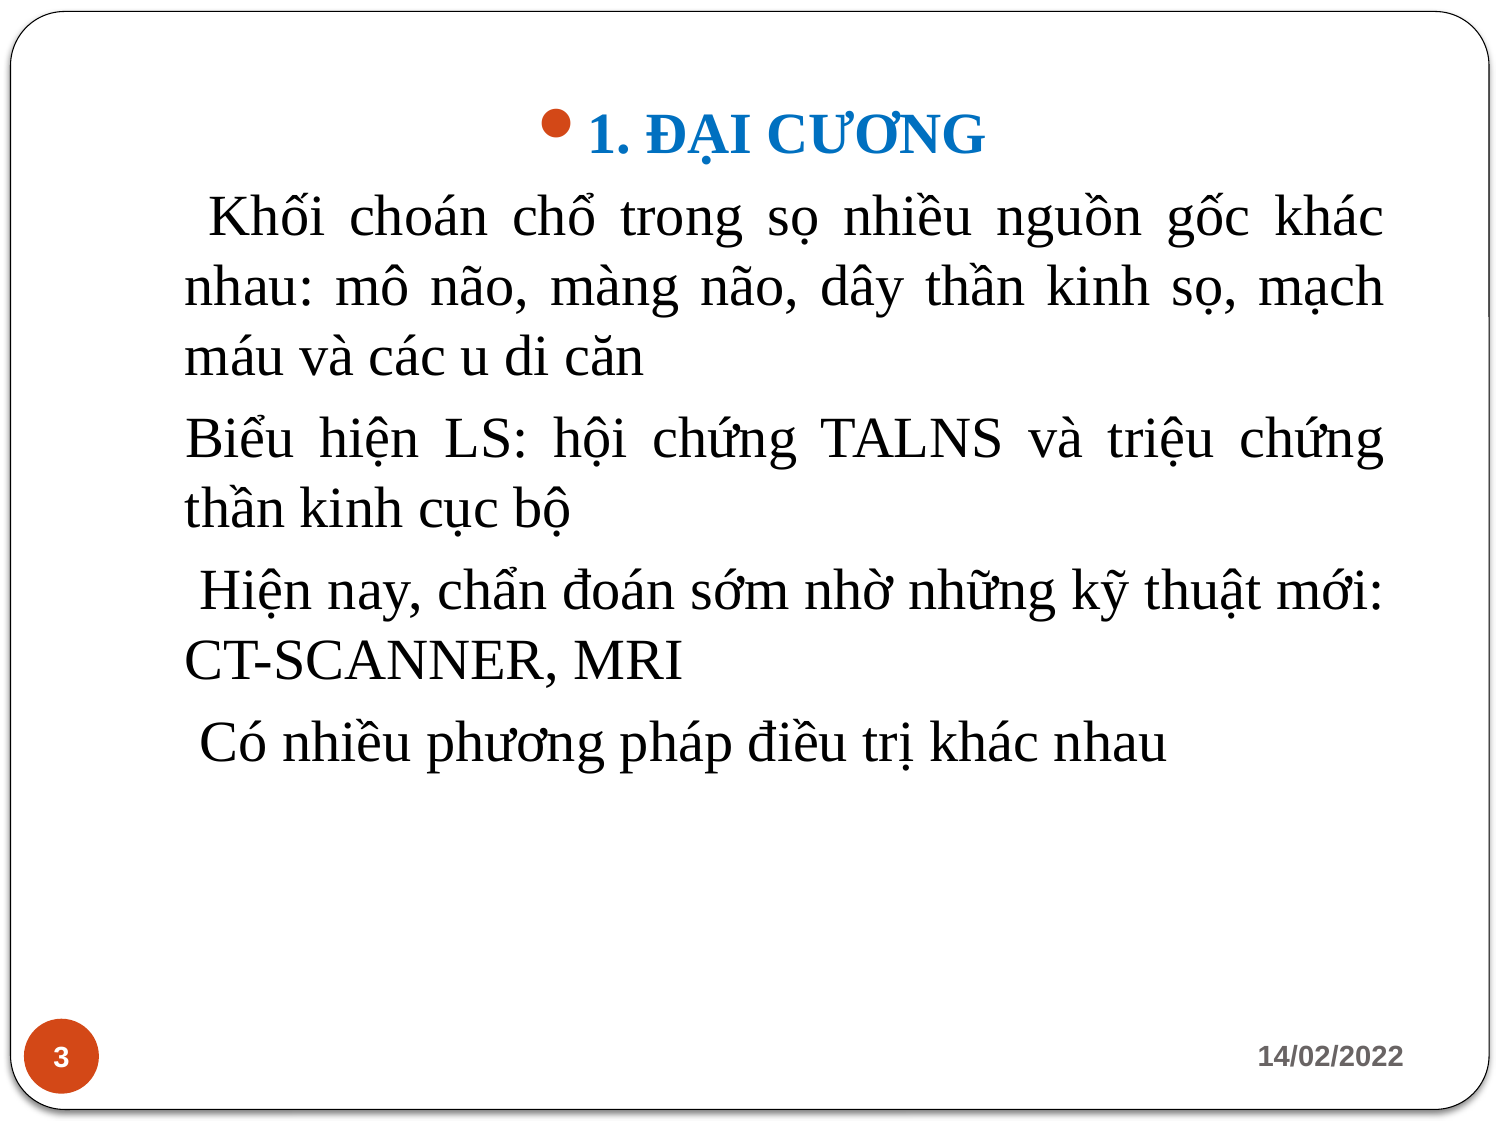

1. ĐẠI CƯƠNG
 Khối choán chổ trong sọ nhiều nguồn gốc khác nhau: mô não, màng não, dây thần kinh sọ, mạch máu và các u di căn
Biểu hiện LS: hội chứng TALNS và triệu chứng thần kinh cục bộ
 Hiện nay, chẩn đoán sớm nhờ những kỹ thuật mới: CT-SCANNER, MRI
 Có nhiều phương pháp điều trị khác nhau

14/02/2022
3